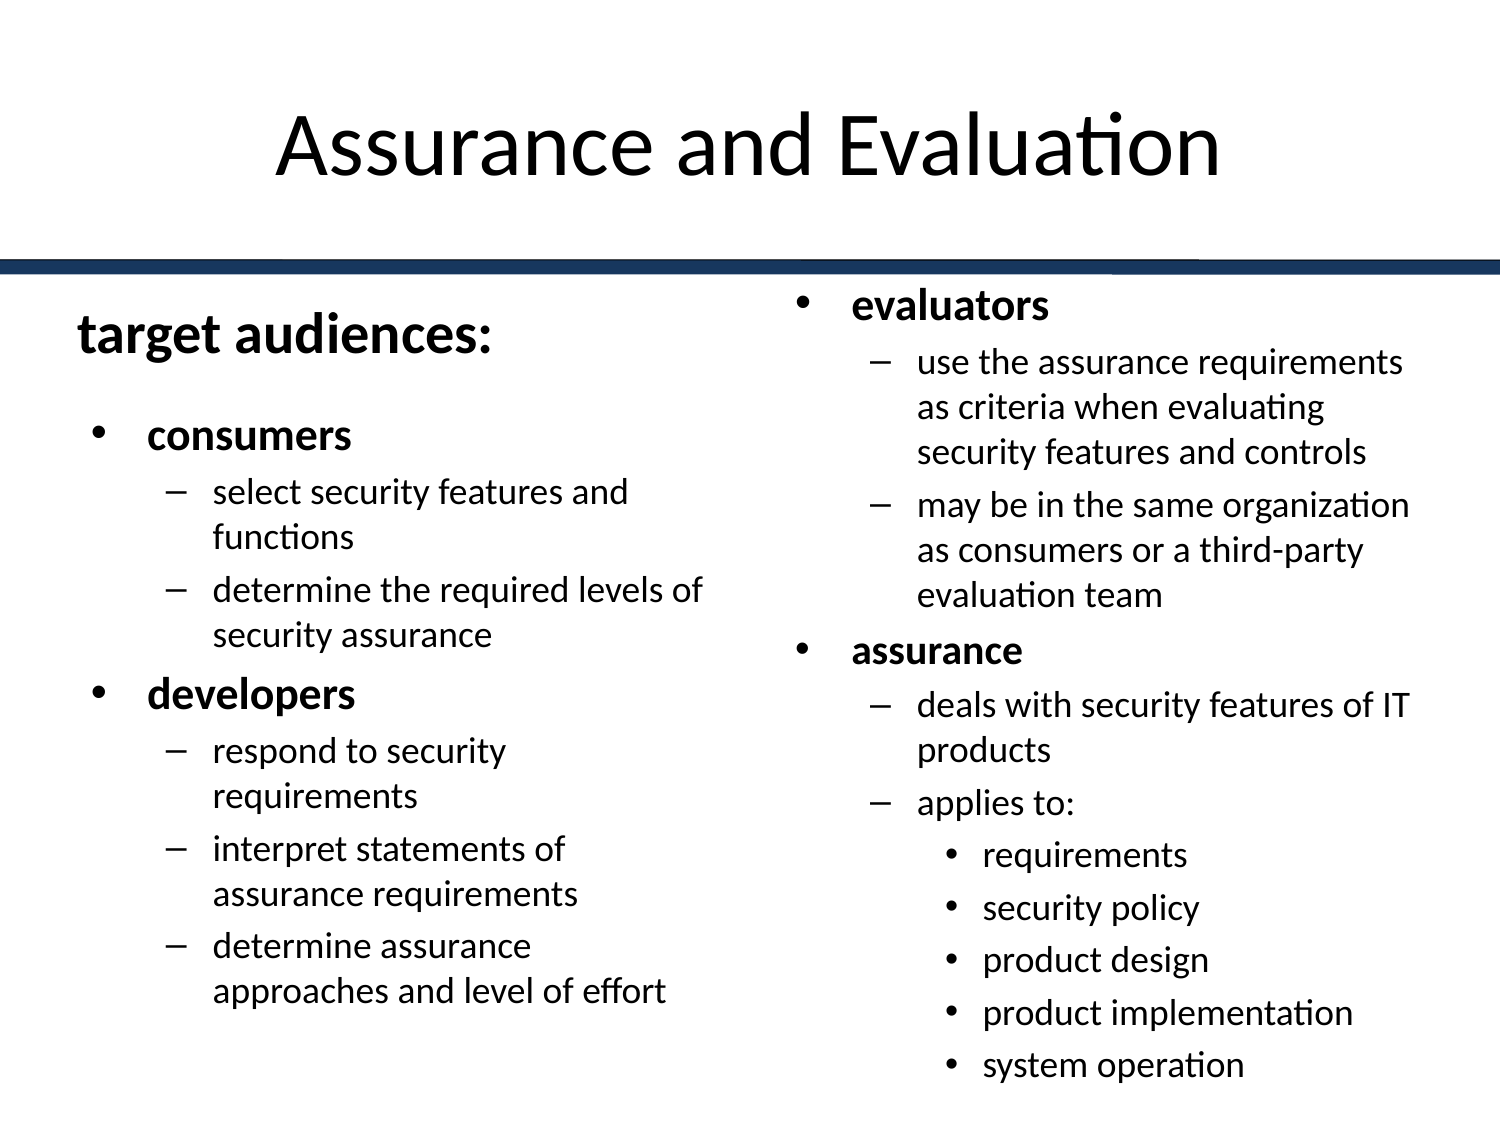

# Assurance and Evaluation
evaluators
use the assurance requirements as criteria when evaluating security features and controls
may be in the same organization as consumers or a third-party evaluation team
assurance
deals with security features of IT products
applies to:
requirements
security policy
product design
product implementation
system operation
target audiences:

consumers
select security features and functions
determine the required levels of security assurance
developers
respond to security requirements
interpret statements of assurance requirements
determine assurance approaches and level of effort